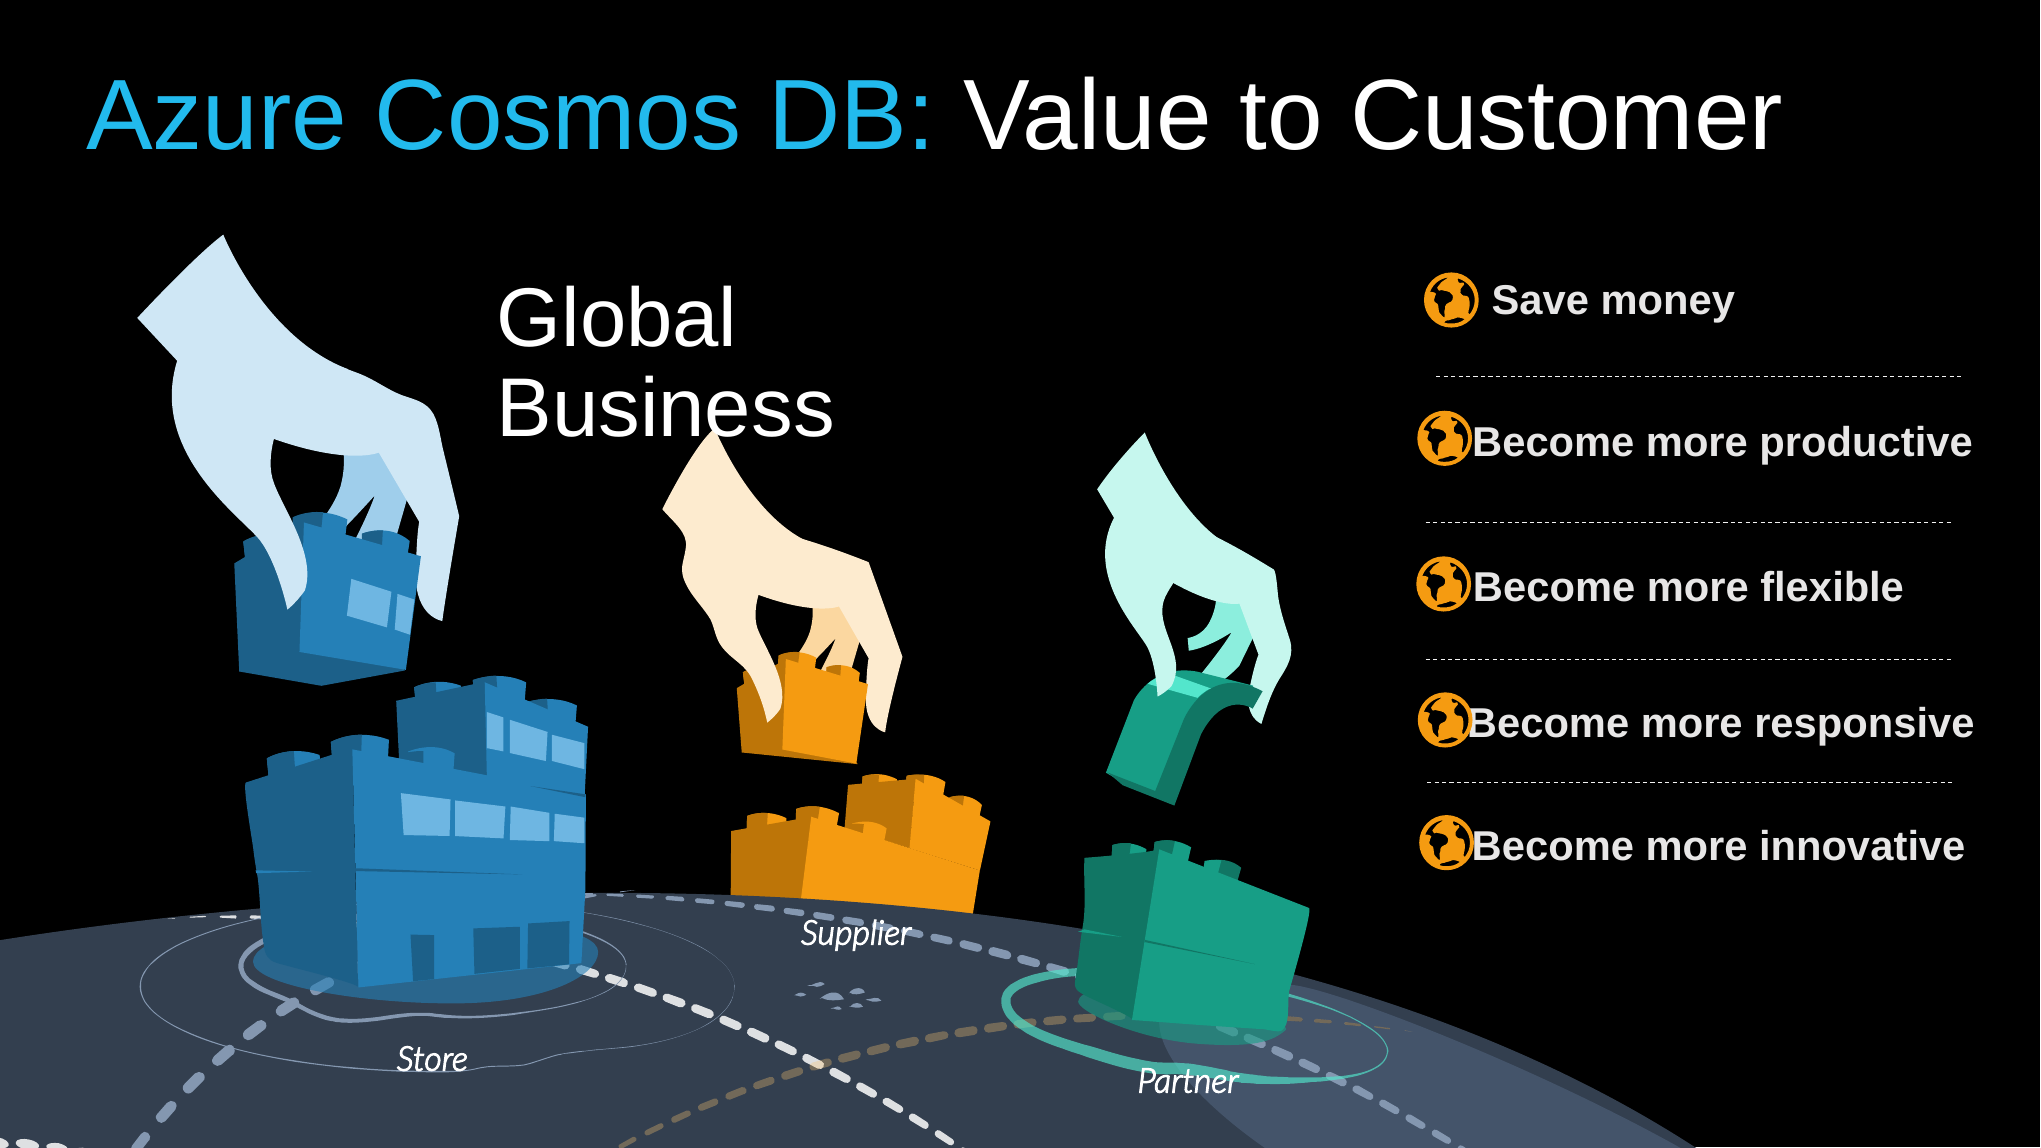

Azure Cosmos DB: Value to Customer

Save money

Global Business
Become more productive

Become more flexible

Become more responsive

Become more innovative

Supplier
Store
Partner